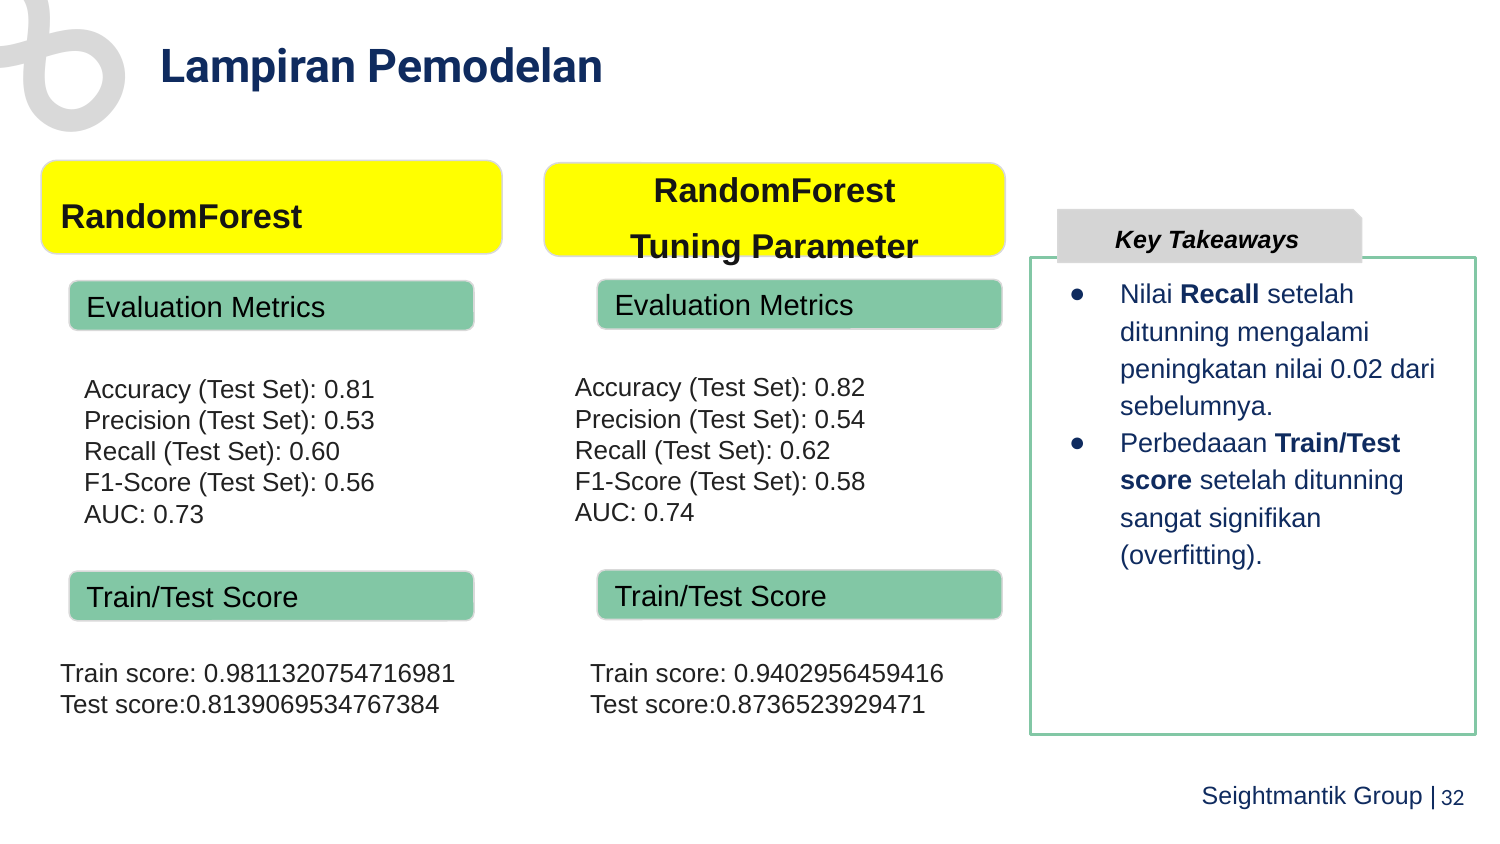

# Lampiran Pemodelan
RandomForest
RandomForest
Tuning Parameter
Key Takeaways
Nilai Recall setelah ditunning mengalami peningkatan nilai 0.02 dari sebelumnya.
Perbedaaan Train/Test score setelah ditunning sangat signifikan (overfitting).
Evaluation Metrics
Evaluation Metrics
Accuracy (Test Set): 0.82
Precision (Test Set): 0.54
Recall (Test Set): 0.62
F1-Score (Test Set): 0.58
AUC: 0.74
Accuracy (Test Set): 0.81
Precision (Test Set): 0.53
Recall (Test Set): 0.60
F1-Score (Test Set): 0.56
AUC: 0.73
Train/Test Score
Train/Test Score
Train score: 0.9811320754716981
Test score:0.8139069534767384
Train score: 0.9402956459416
Test score:0.8736523929471
32